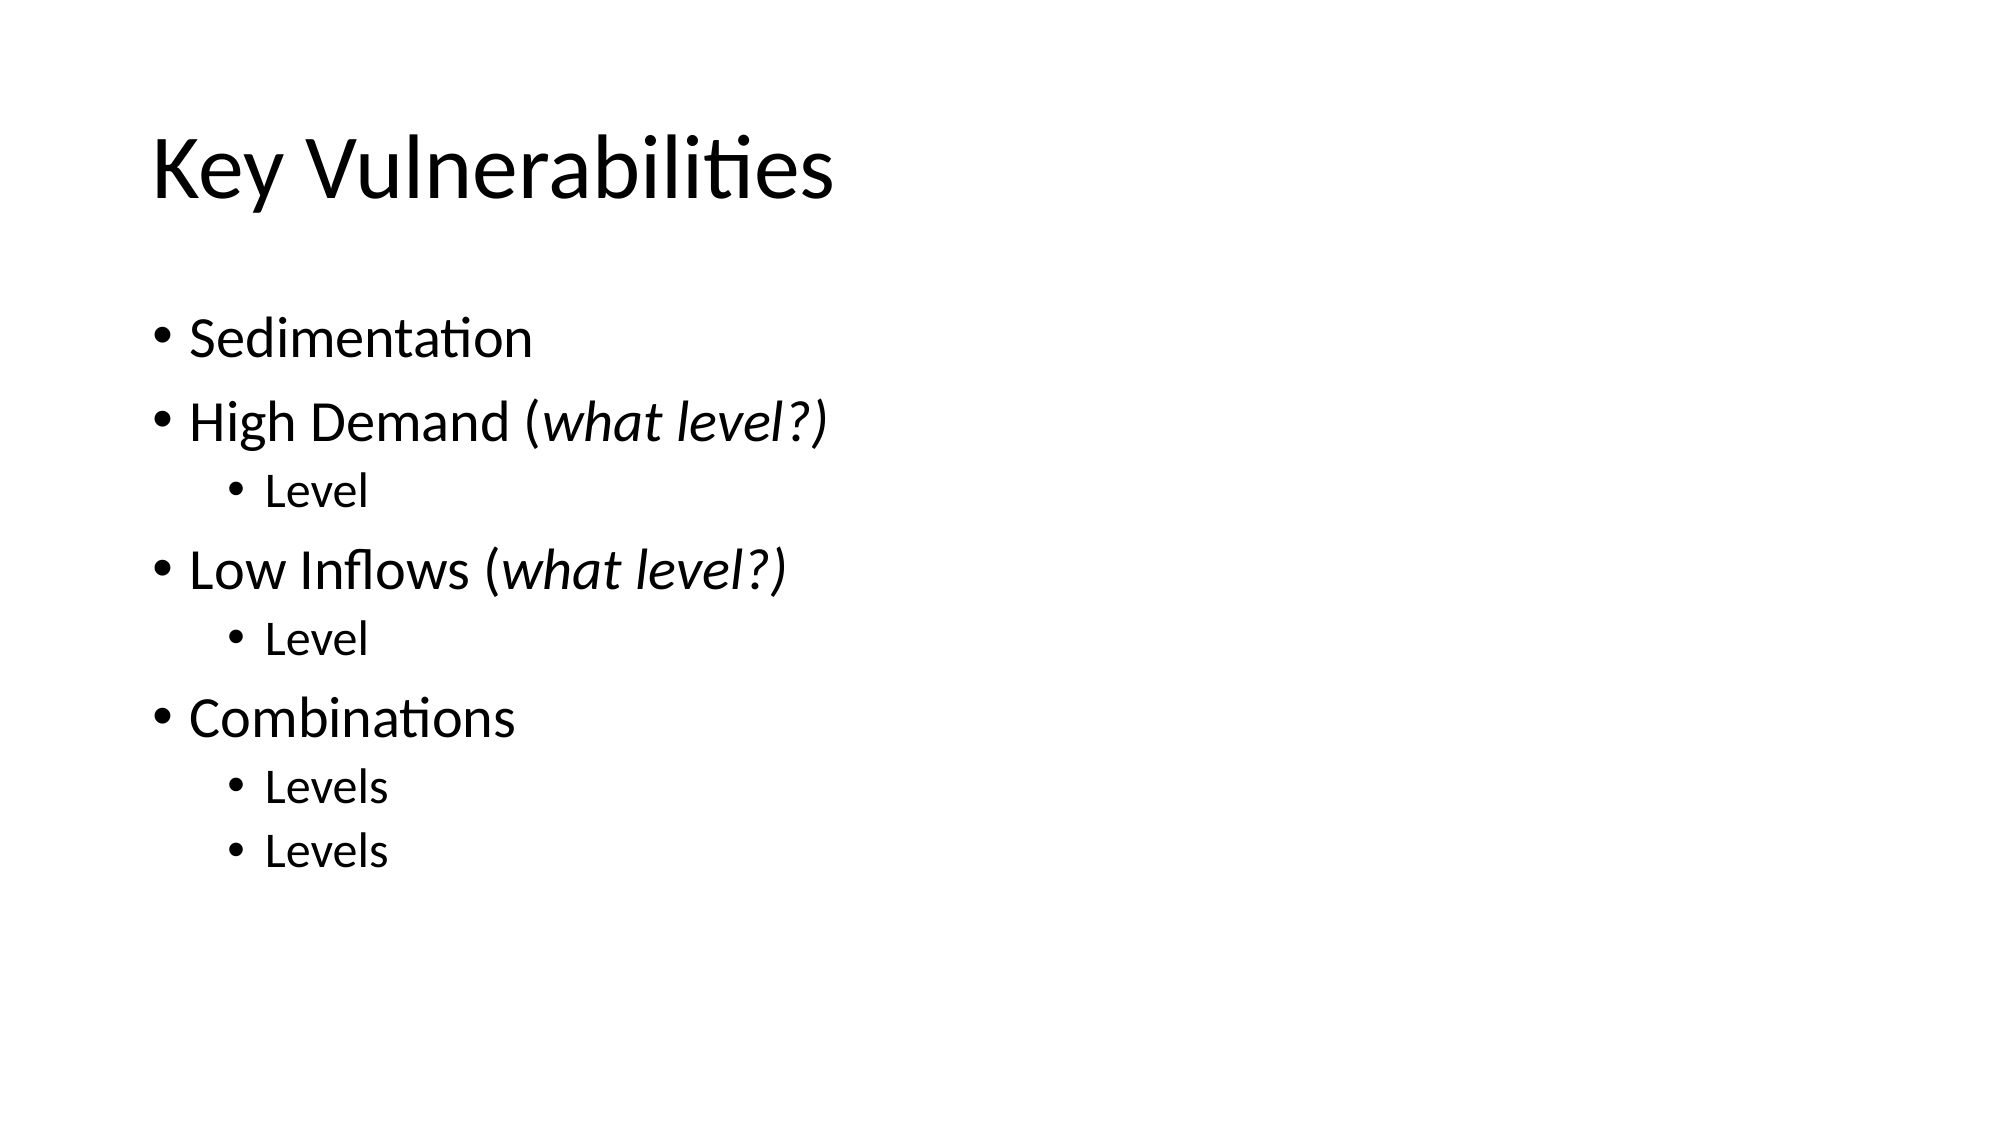

# Key Vulnerabilities
Sedimentation
High Demand (what level?)
Level
Low Inflows (what level?)
Level
Combinations
Levels
Levels